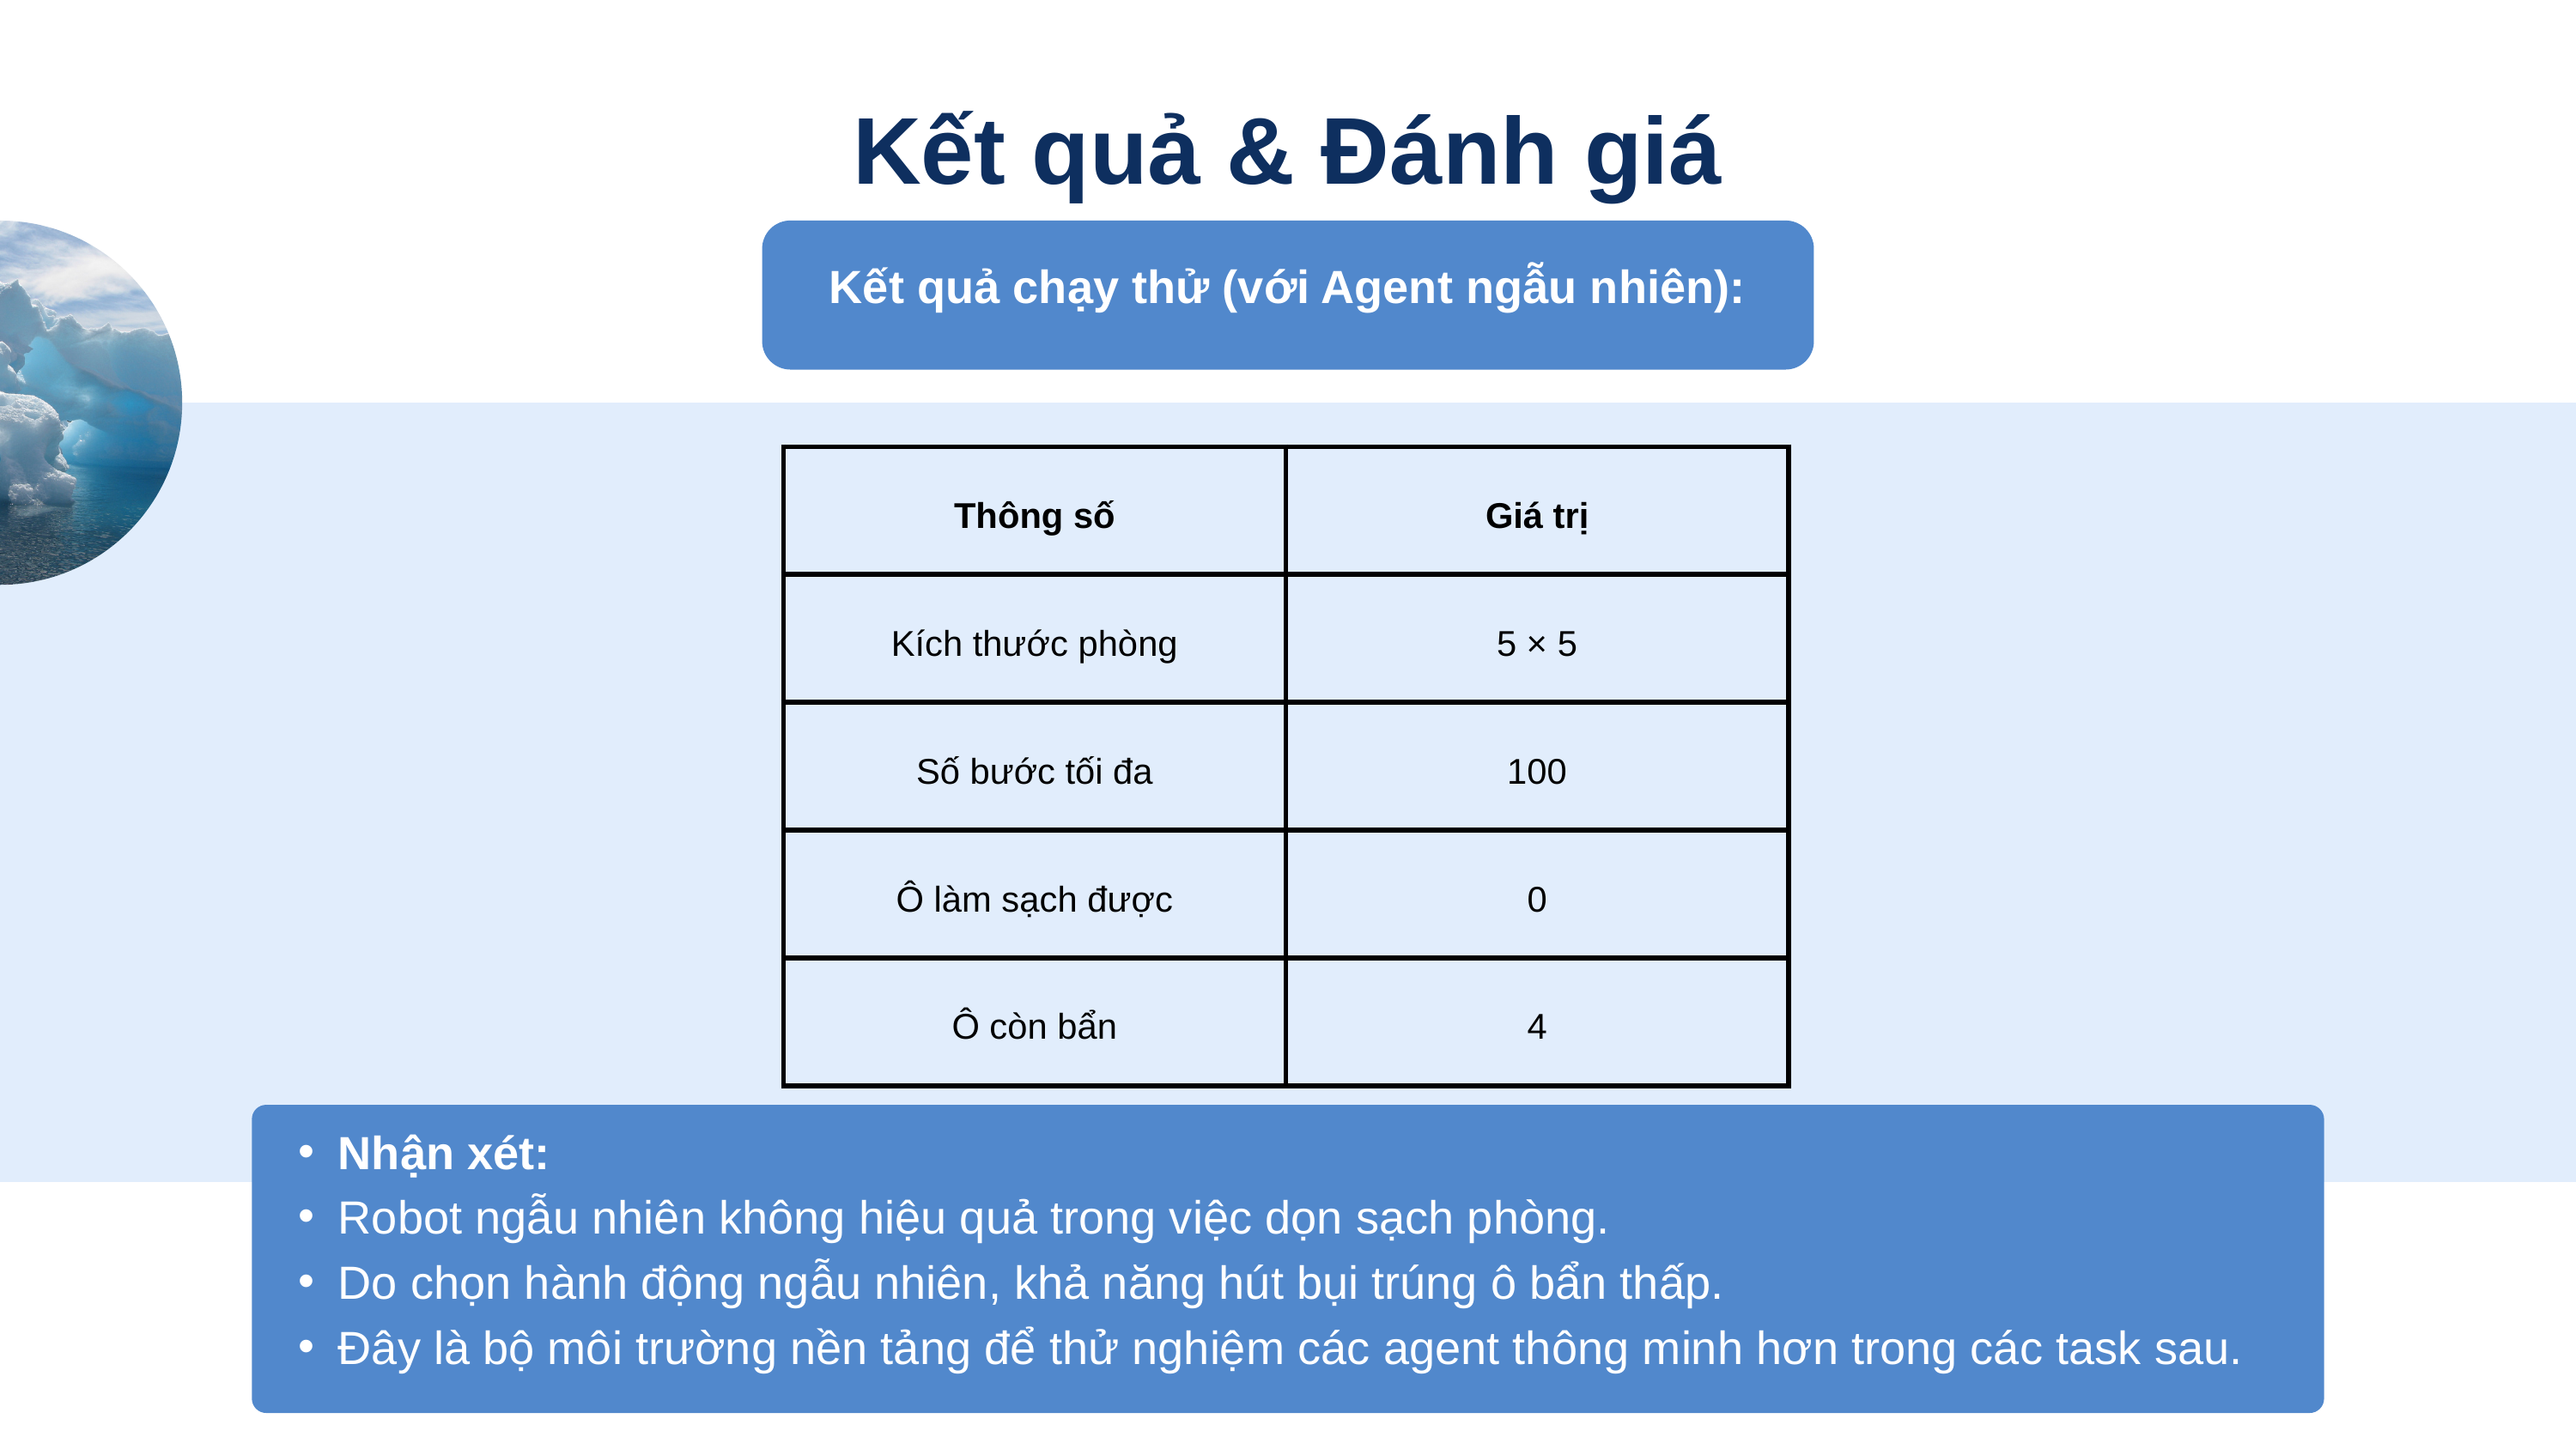

Kết quả & Đánh giá

Kết quả chạy thử (với Agent ngẫu nhiên):

| Thông số | Giá trị |
| --- | --- |
| Kích thước phòng | 5 × 5 |
| Số bước tối đa | 100 |
| Ô làm sạch được | 0 |
| Ô còn bẩn | 4 |

Nhận xét:
Robot ngẫu nhiên không hiệu quả trong việc dọn sạch phòng.
Do chọn hành động ngẫu nhiên, khả năng hút bụi trúng ô bẩn thấp.
Đây là bộ môi trường nền tảng để thử nghiệm các agent thông minh hơn trong các task sau.